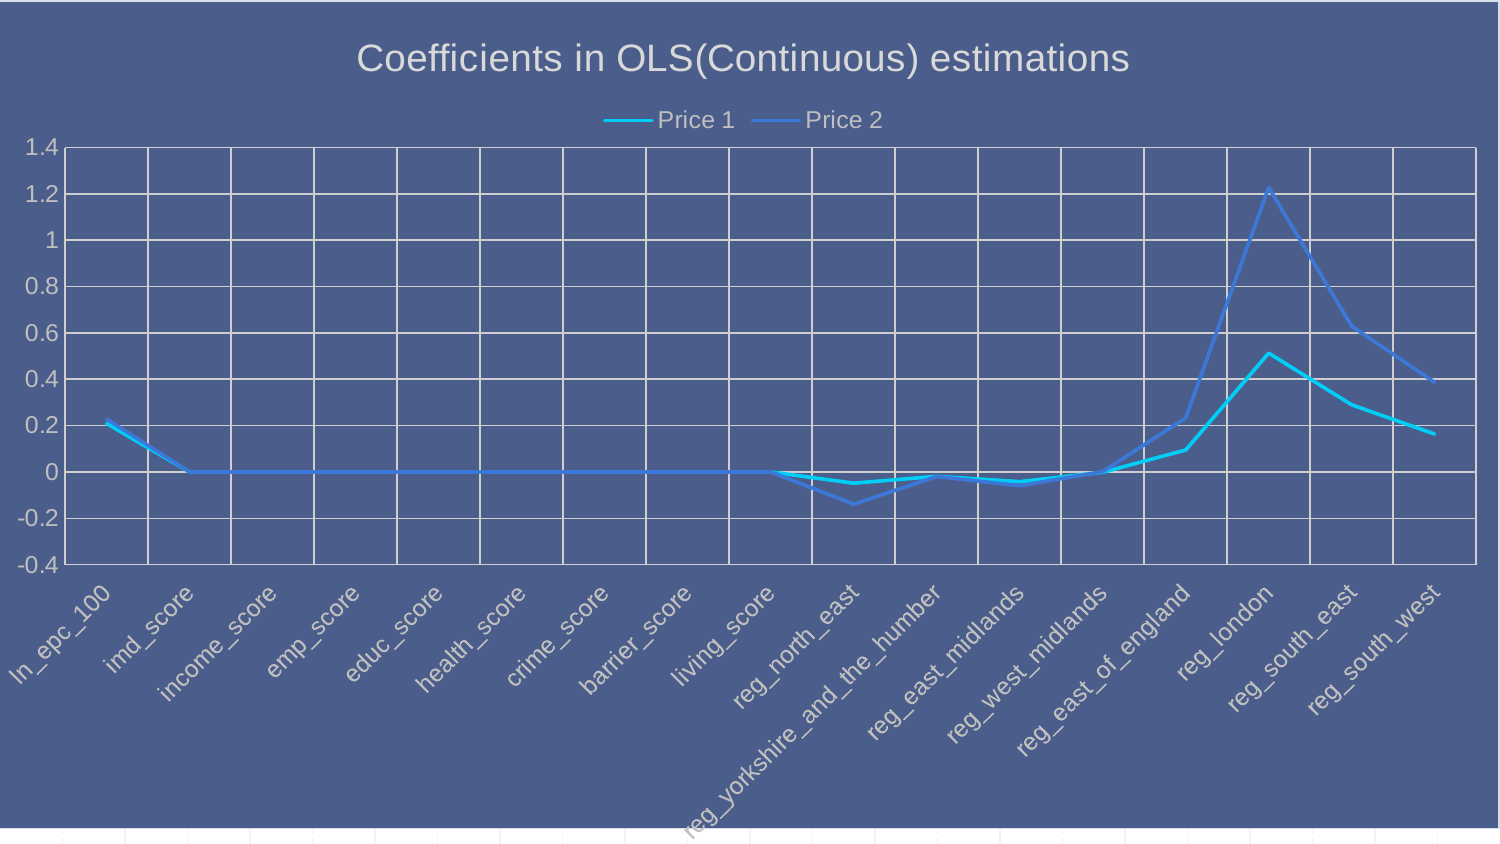

### Chart: Coefficients in OLS(Continuous) estimations

| Category | Price 1 | Price 2 |
|---|---|---|
| ln_epc_100 | 0.208591632451826 | 0.0196630331908809 |
| imd_score | -3.92981197917788e-05 | -5.82904694391373e-05 |
| income_score | -2.69939659407055e-06 | 1.35868005197075e-05 |
| emp_score | 2.14749758303111e-05 | 2.30661951601912e-05 |
| educ_score | 2.50730357512568e-05 | 2.40122638052728e-05 |
| health_score | 1.72433164618505e-05 | 1.5914733113143e-05 |
| crime_score | 2.49921721685816e-06 | 7.54923166533144e-06 |
| barrier_score | 3.74895307724409e-07 | 4.87233220820178e-06 |
| living_score | 8.05317284505797e-06 | 8.40235367132481e-06 |
| reg_north_east | -0.0483956740572689 | -0.0905403814618766 |
| reg_yorkshire_and_the_humber | -0.0189650293371662 | -0.000512643257398195 |
| reg_east_midlands | -0.0419138270963884 | -0.0177791799117144 |
| reg_west_midlands | -0.00139134591157787 | 0.00305871124162639 |
| reg_east_of_england | 0.0949254396628983 | 0.137996169466861 |
| reg_london | 0.512943164051958 | 0.714293464178924 |
| reg_south_east | 0.289684215665164 | 0.339609645308805 |
| reg_south_west | 0.163582789143718 | 0.223009505538103 |
29